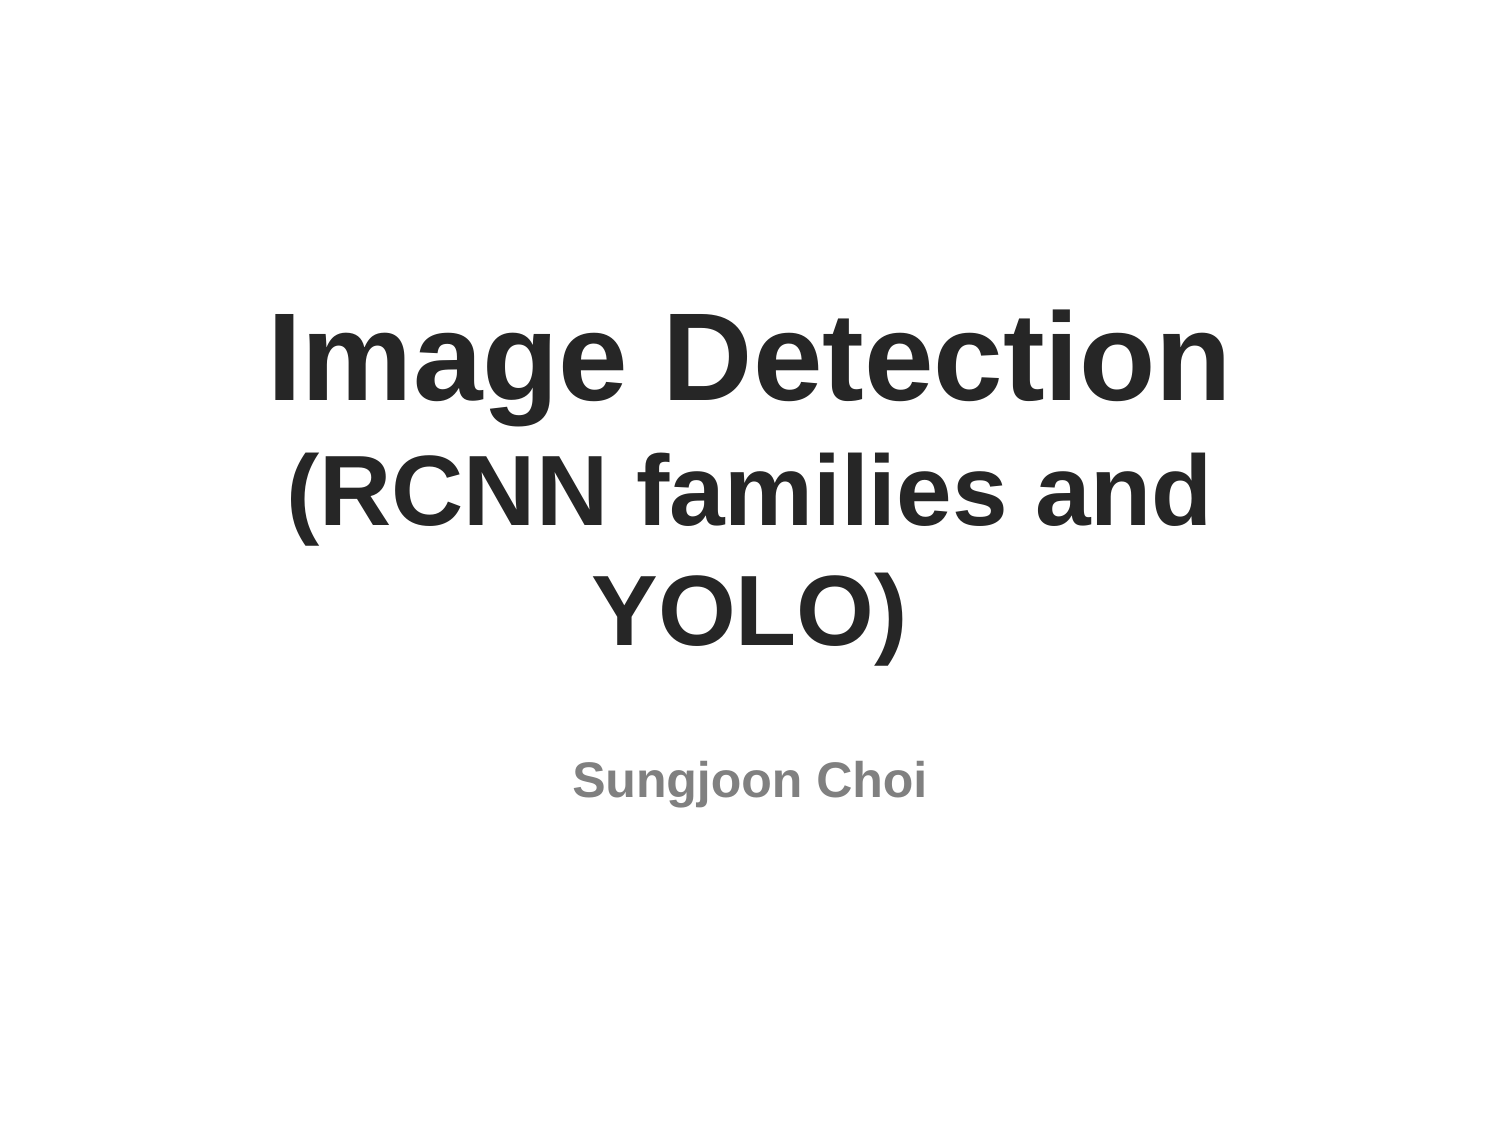

Image Detection
(RCNN families and YOLO)
Sungjoon Choi